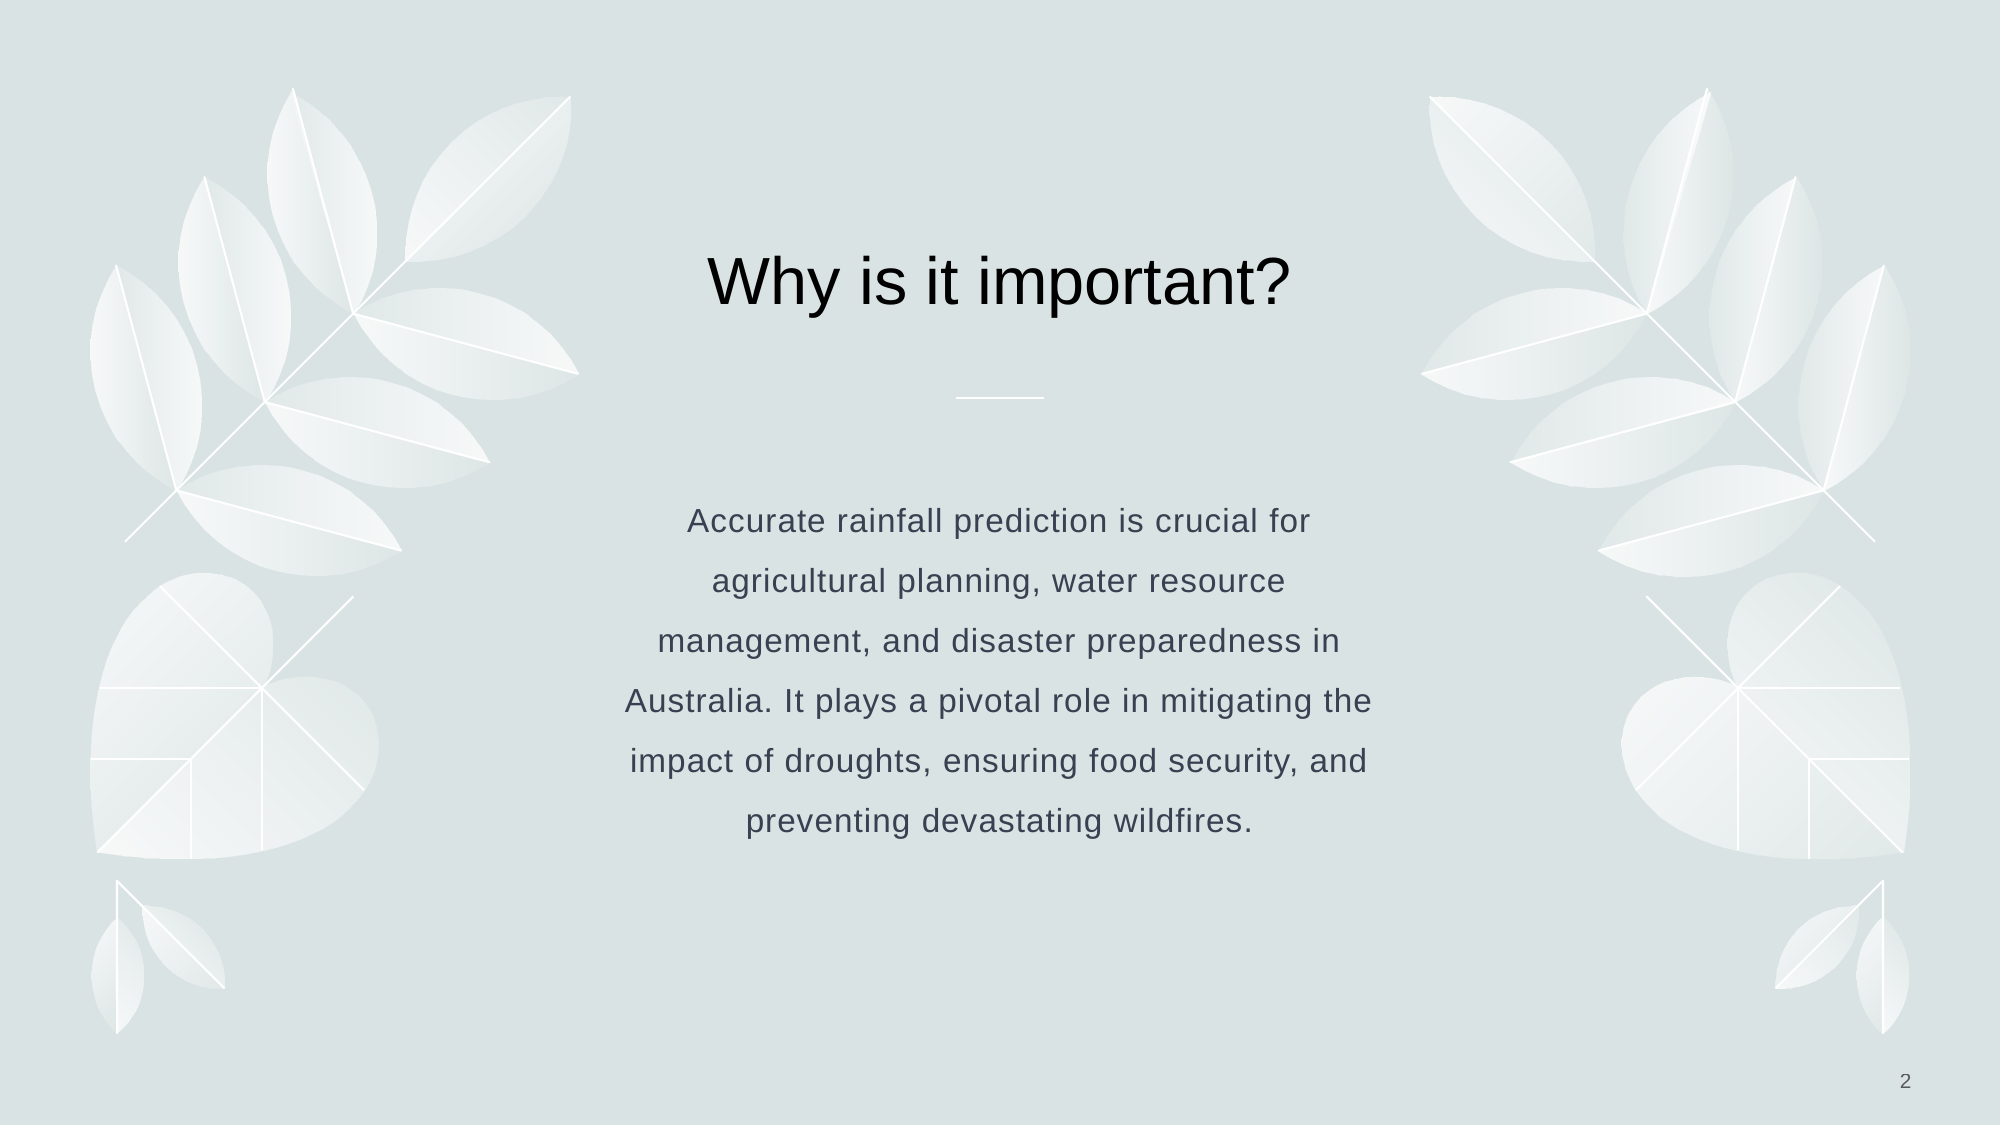

# Why is it important?
Accurate rainfall prediction is crucial for agricultural planning, water resource management, and disaster preparedness in Australia. It plays a pivotal role in mitigating the impact of droughts, ensuring food security, and preventing devastating wildfires.
2